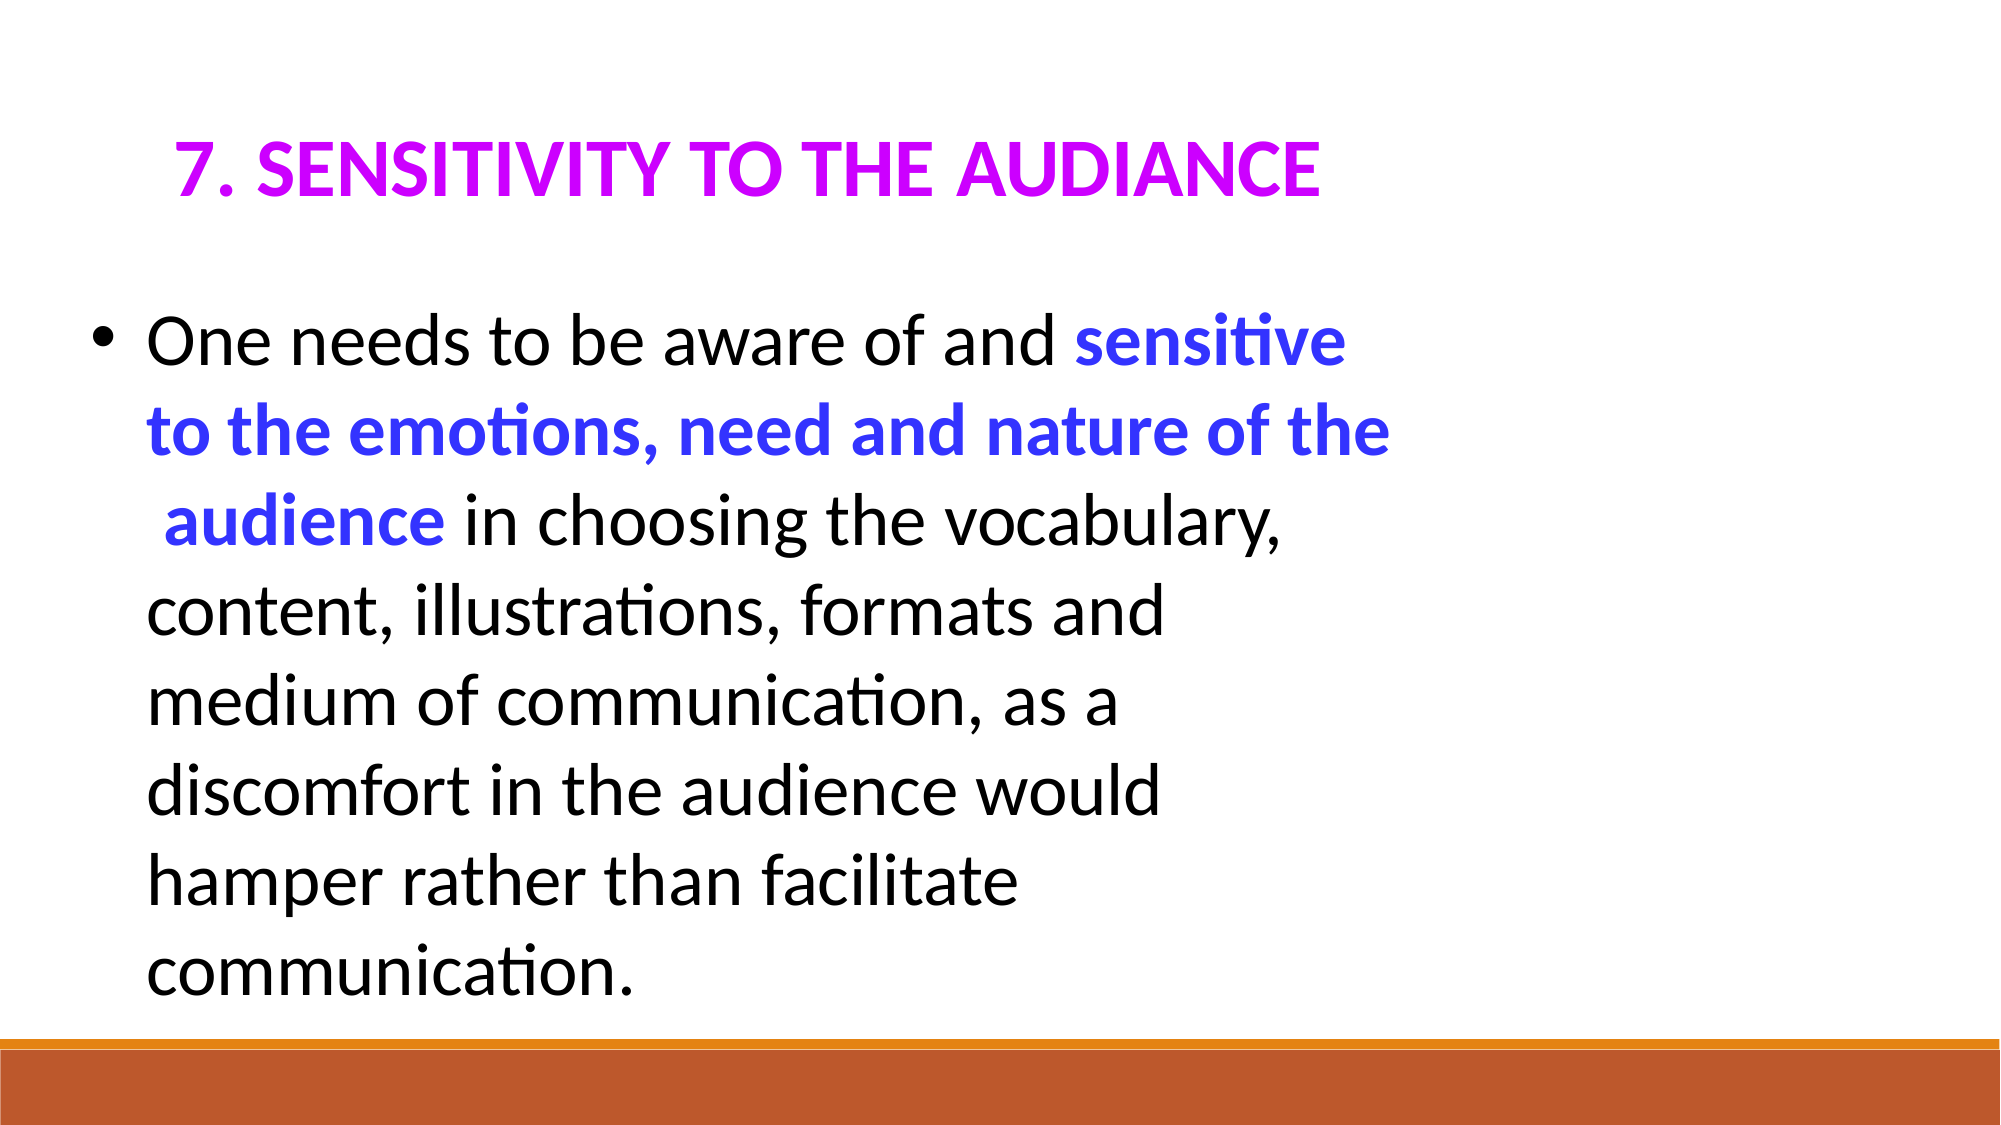

7. SENSITIVITY TO THE AUDIANCE
One needs to be aware of and sensitive  to the emotions, need and nature of the  audience in choosing the vocabulary,  content, illustrations, formats and  medium of communication, as a  discomfort in the audience would  hamper rather than facilitate  communication.